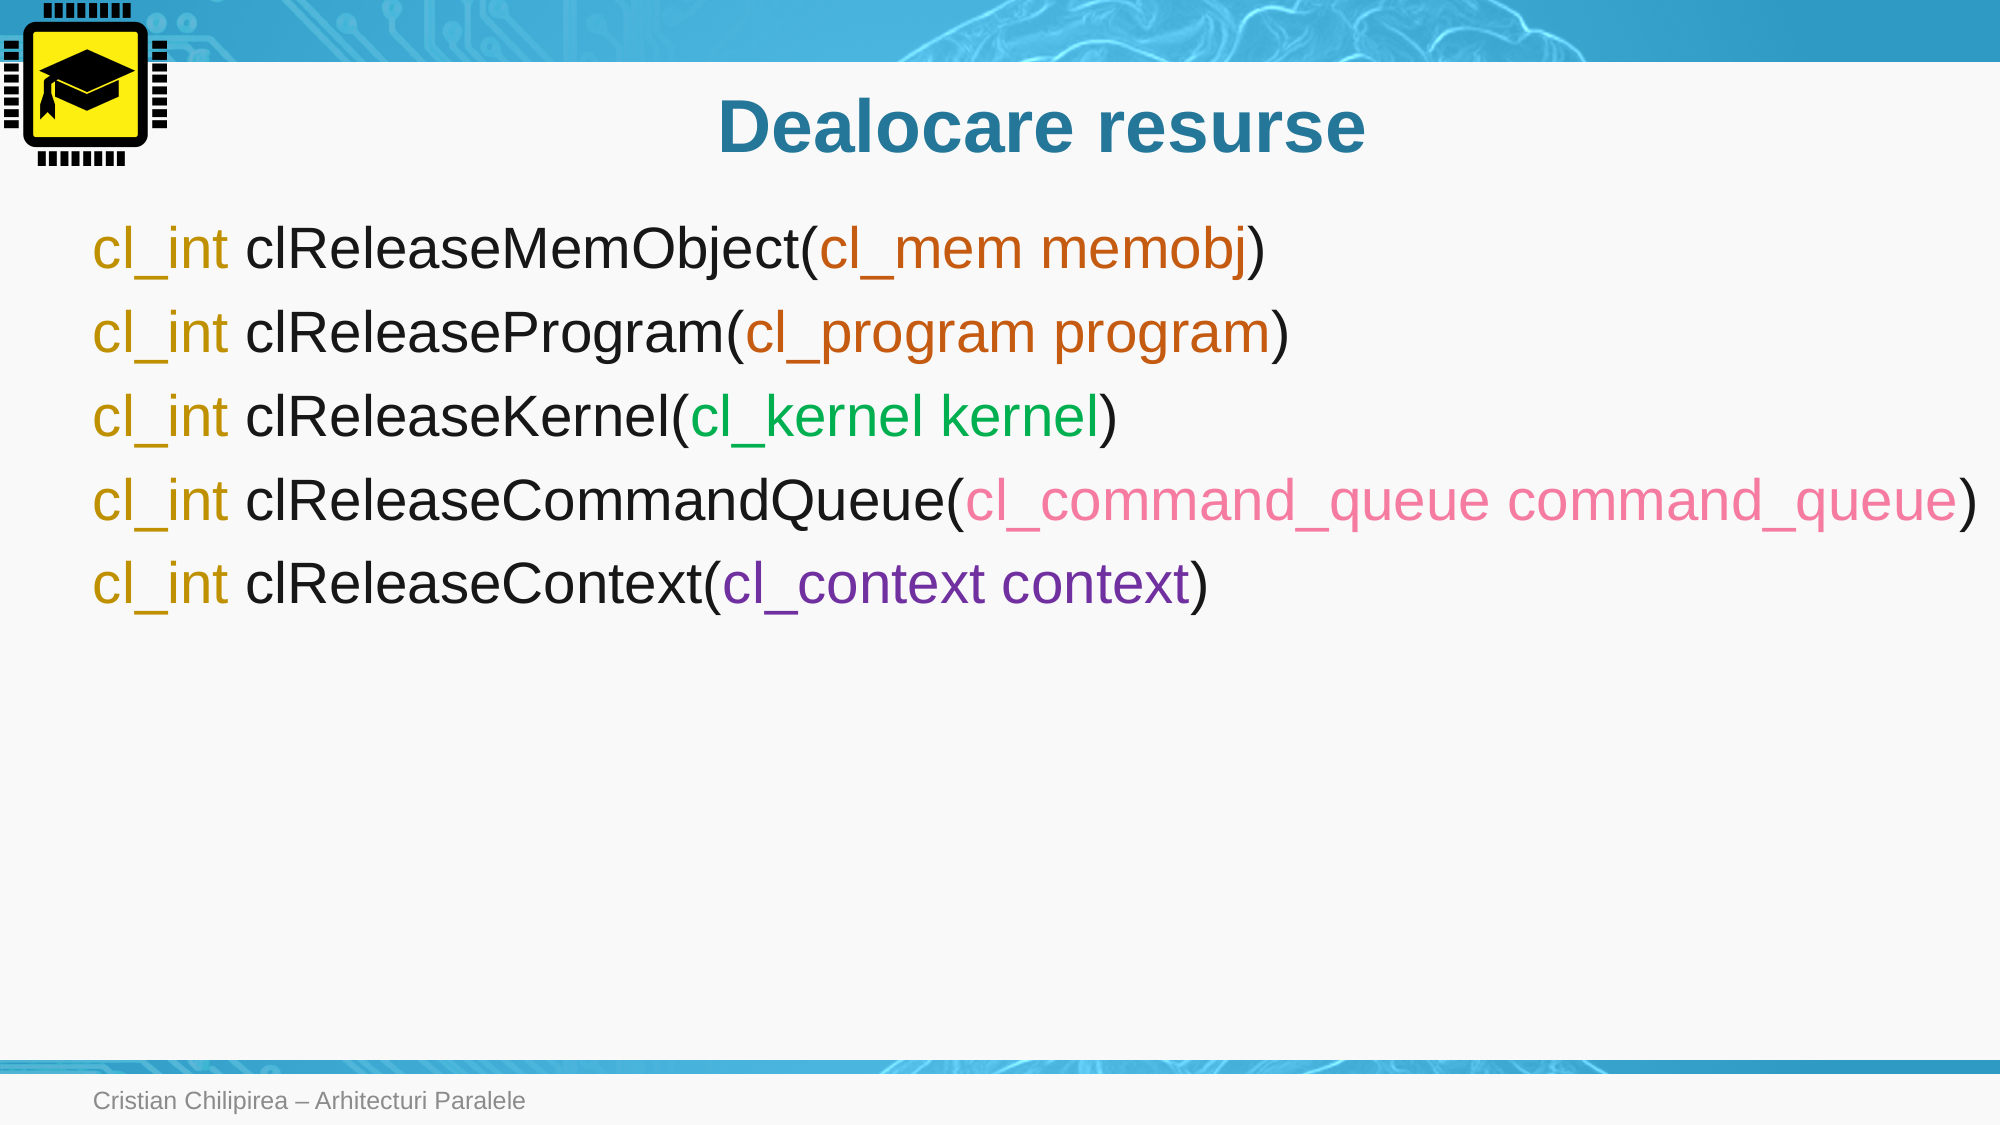

# Dealocare resurse
cl_int clReleaseMemObject(cl_mem memobj)
cl_int clReleaseProgram(cl_program program)
cl_int clReleaseKernel(cl_kernel kernel)
cl_int clReleaseCommandQueue(cl_command_queue command_queue)
cl_int clReleaseContext(cl_context context)
Cristian Chilipirea – Arhitecturi Paralele